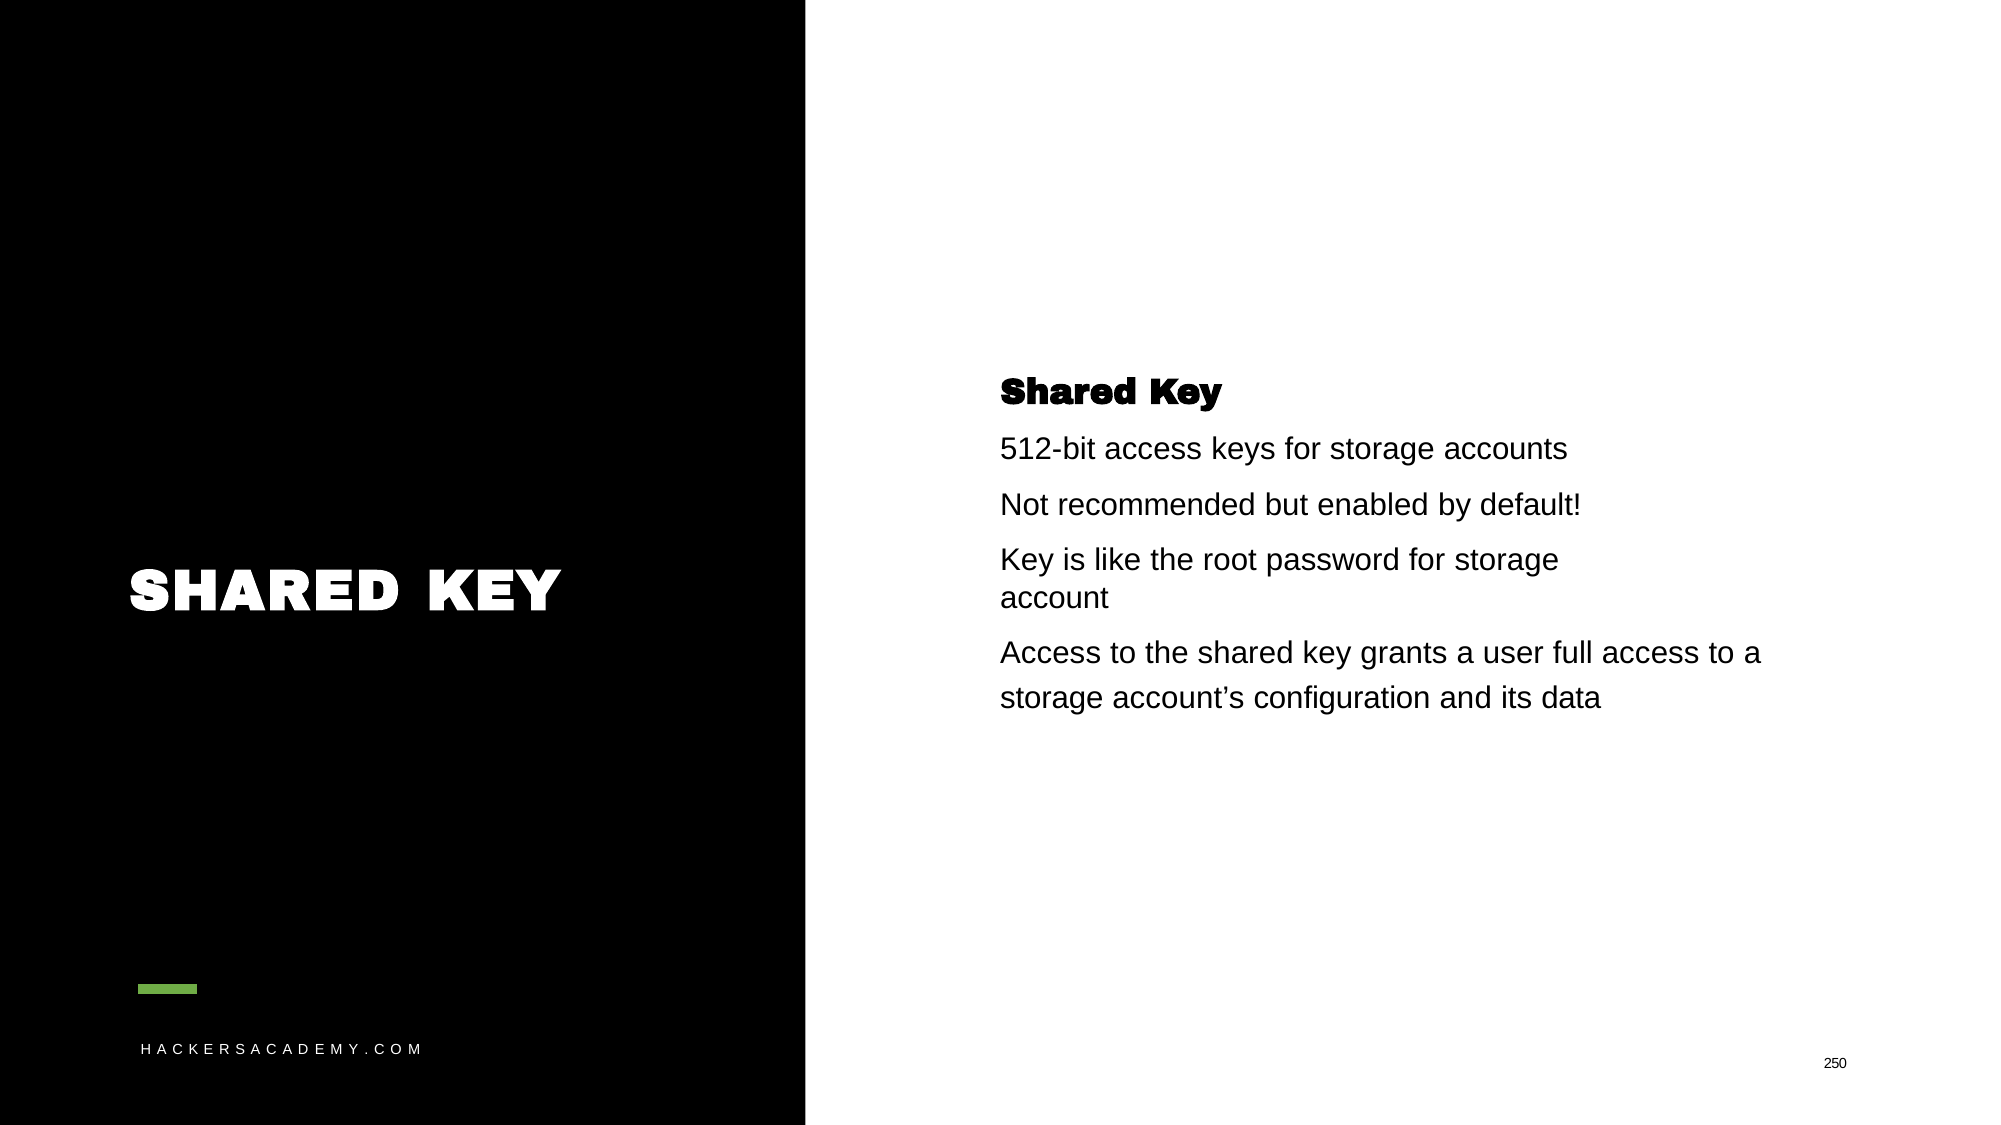

# Shared Key
512-bit access keys for storage accounts Not recommended but enabled by default!
Key is like the root password for storage account
Access to the shared key grants a user full access to a storage account’s configuration and its data
SHARED KEY
H A C K E R S A C A D E M Y . C O M
250